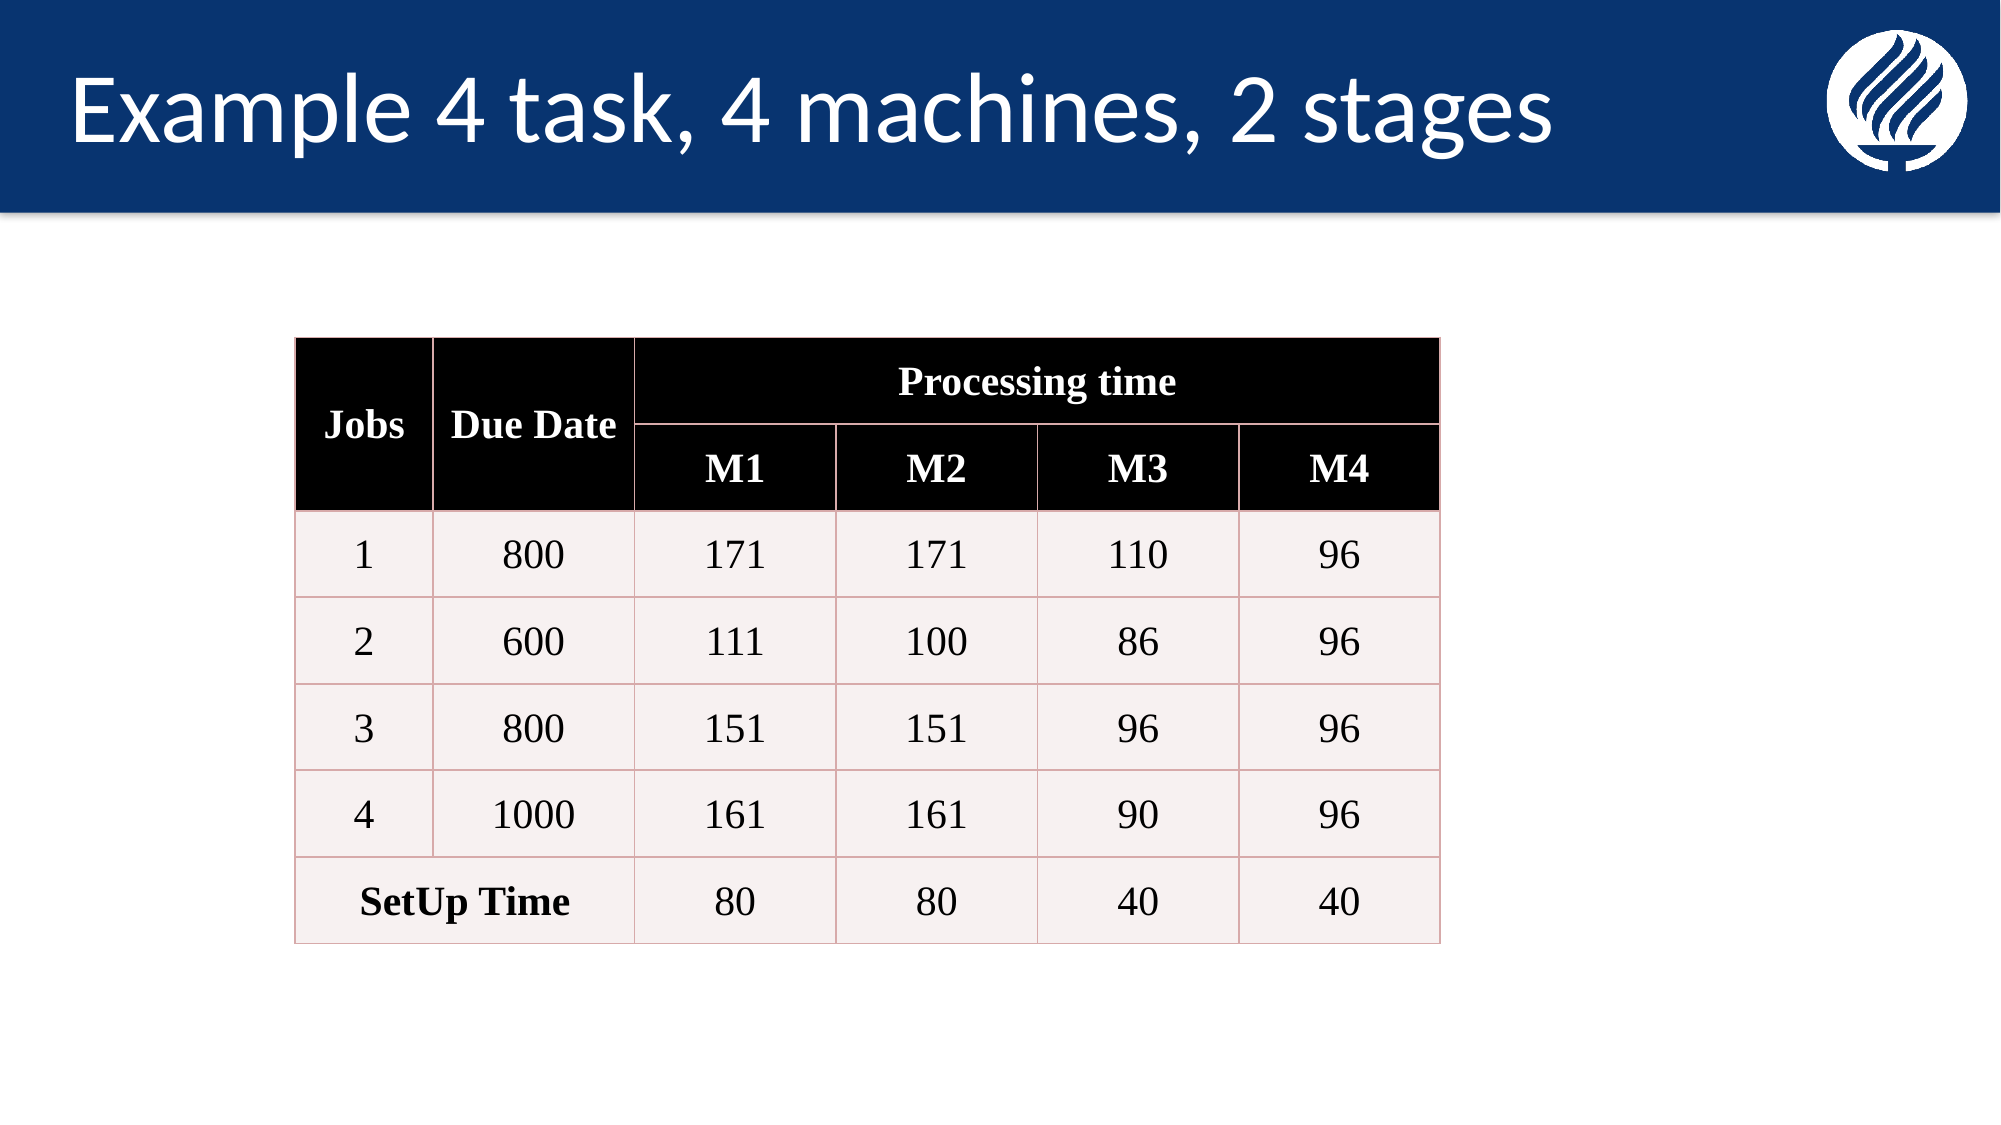

# Example 4 task, 4 machines, 2 stages
| Jobs | Due Date | Processing time |  |  |  |
| --- | --- | --- | --- | --- | --- |
|  |  | M1 | M2 | M3 | M4 |
| 1 | 800 | 171 | 171 | 110 | 96 |
| 2 | 600 | 111 | 100 | 86 | 96 |
| 3 | 800 | 151 | 151 | 96 | 96 |
| 4 | 1000 | 161 | 161 | 90 | 96 |
| SetUp Time |  | 80 | 80 | 40 | 40 |